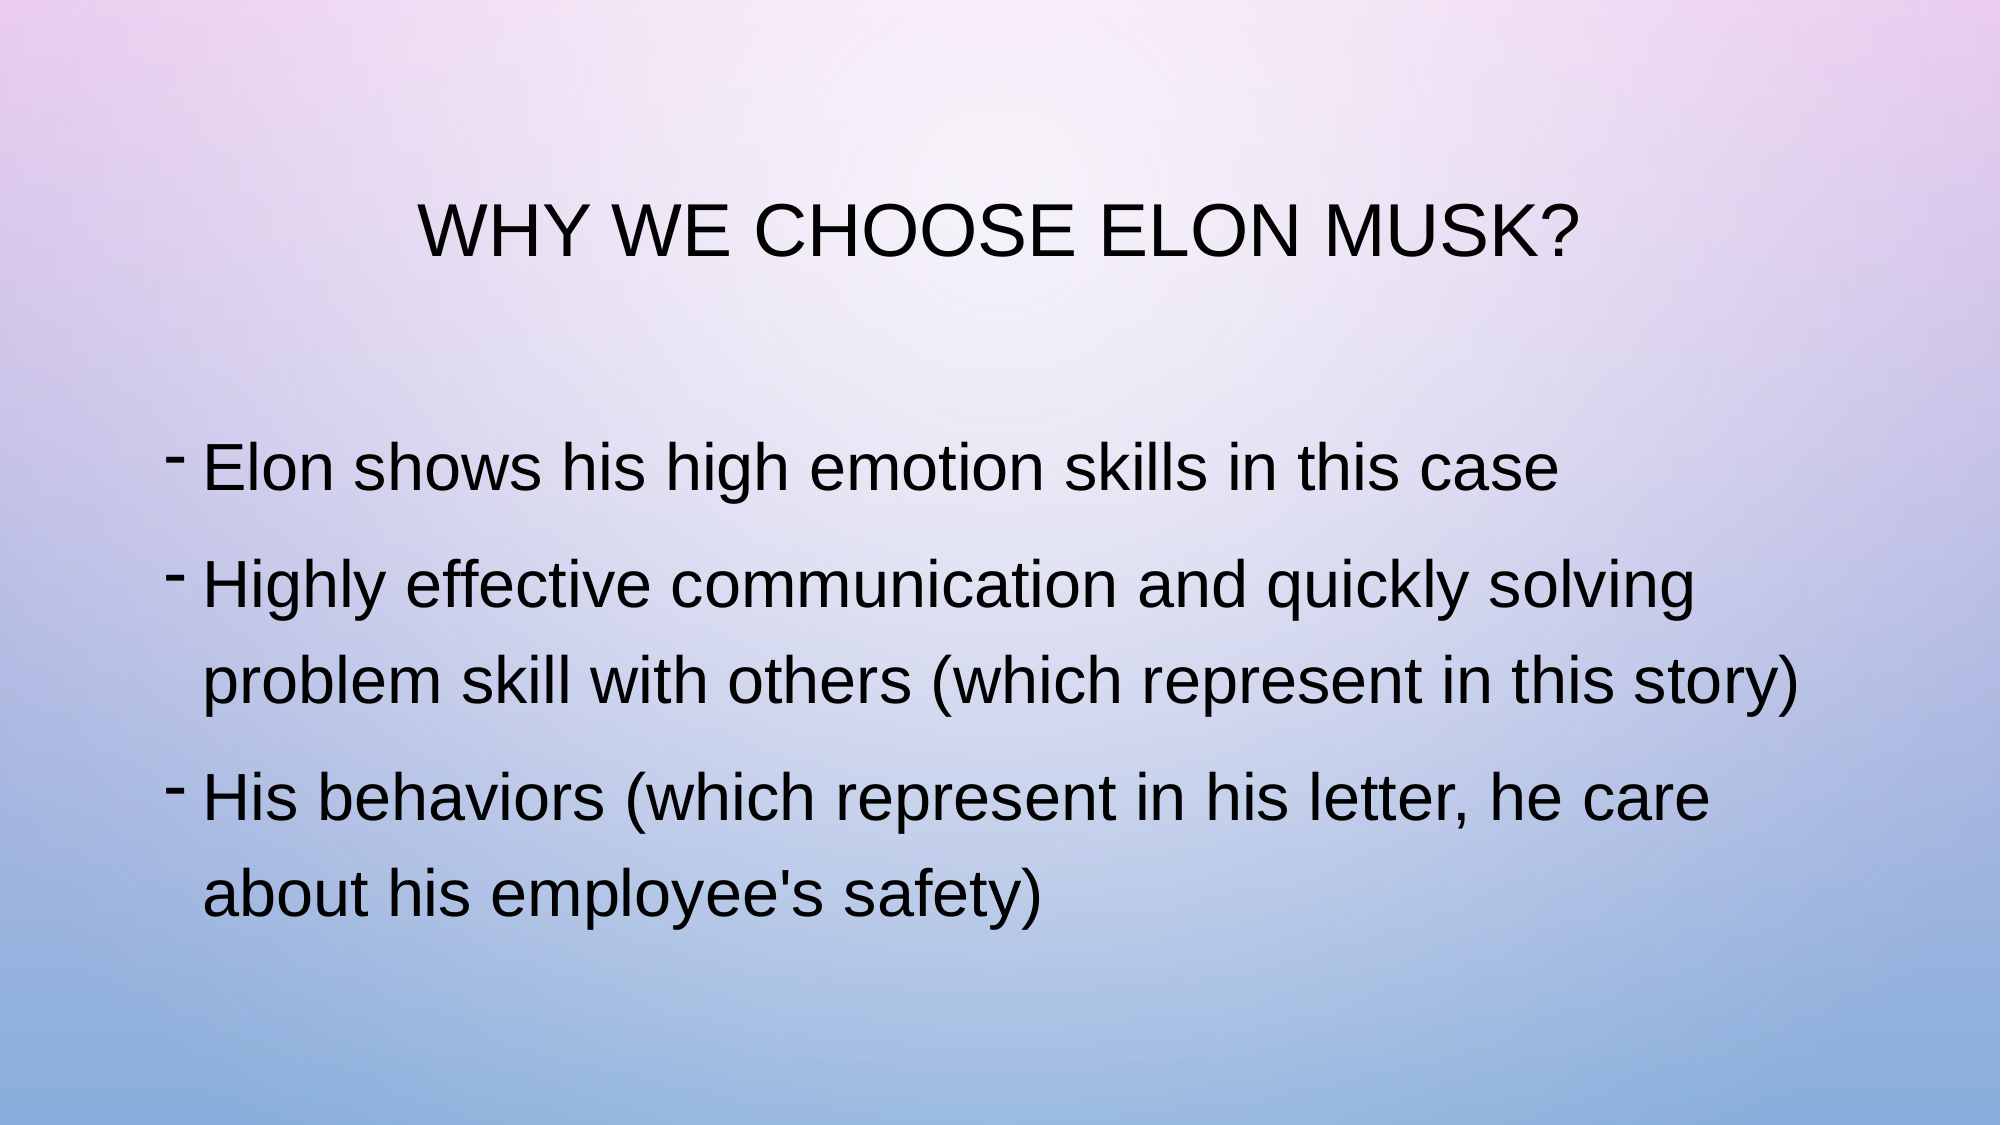

# Why we choose elon musk?
Elon shows his high emotion skills in this case
Highly effective communication and quickly solving problem skill with others (which represent in this story)
His behaviors (which represent in his letter, he care about his employee's safety)